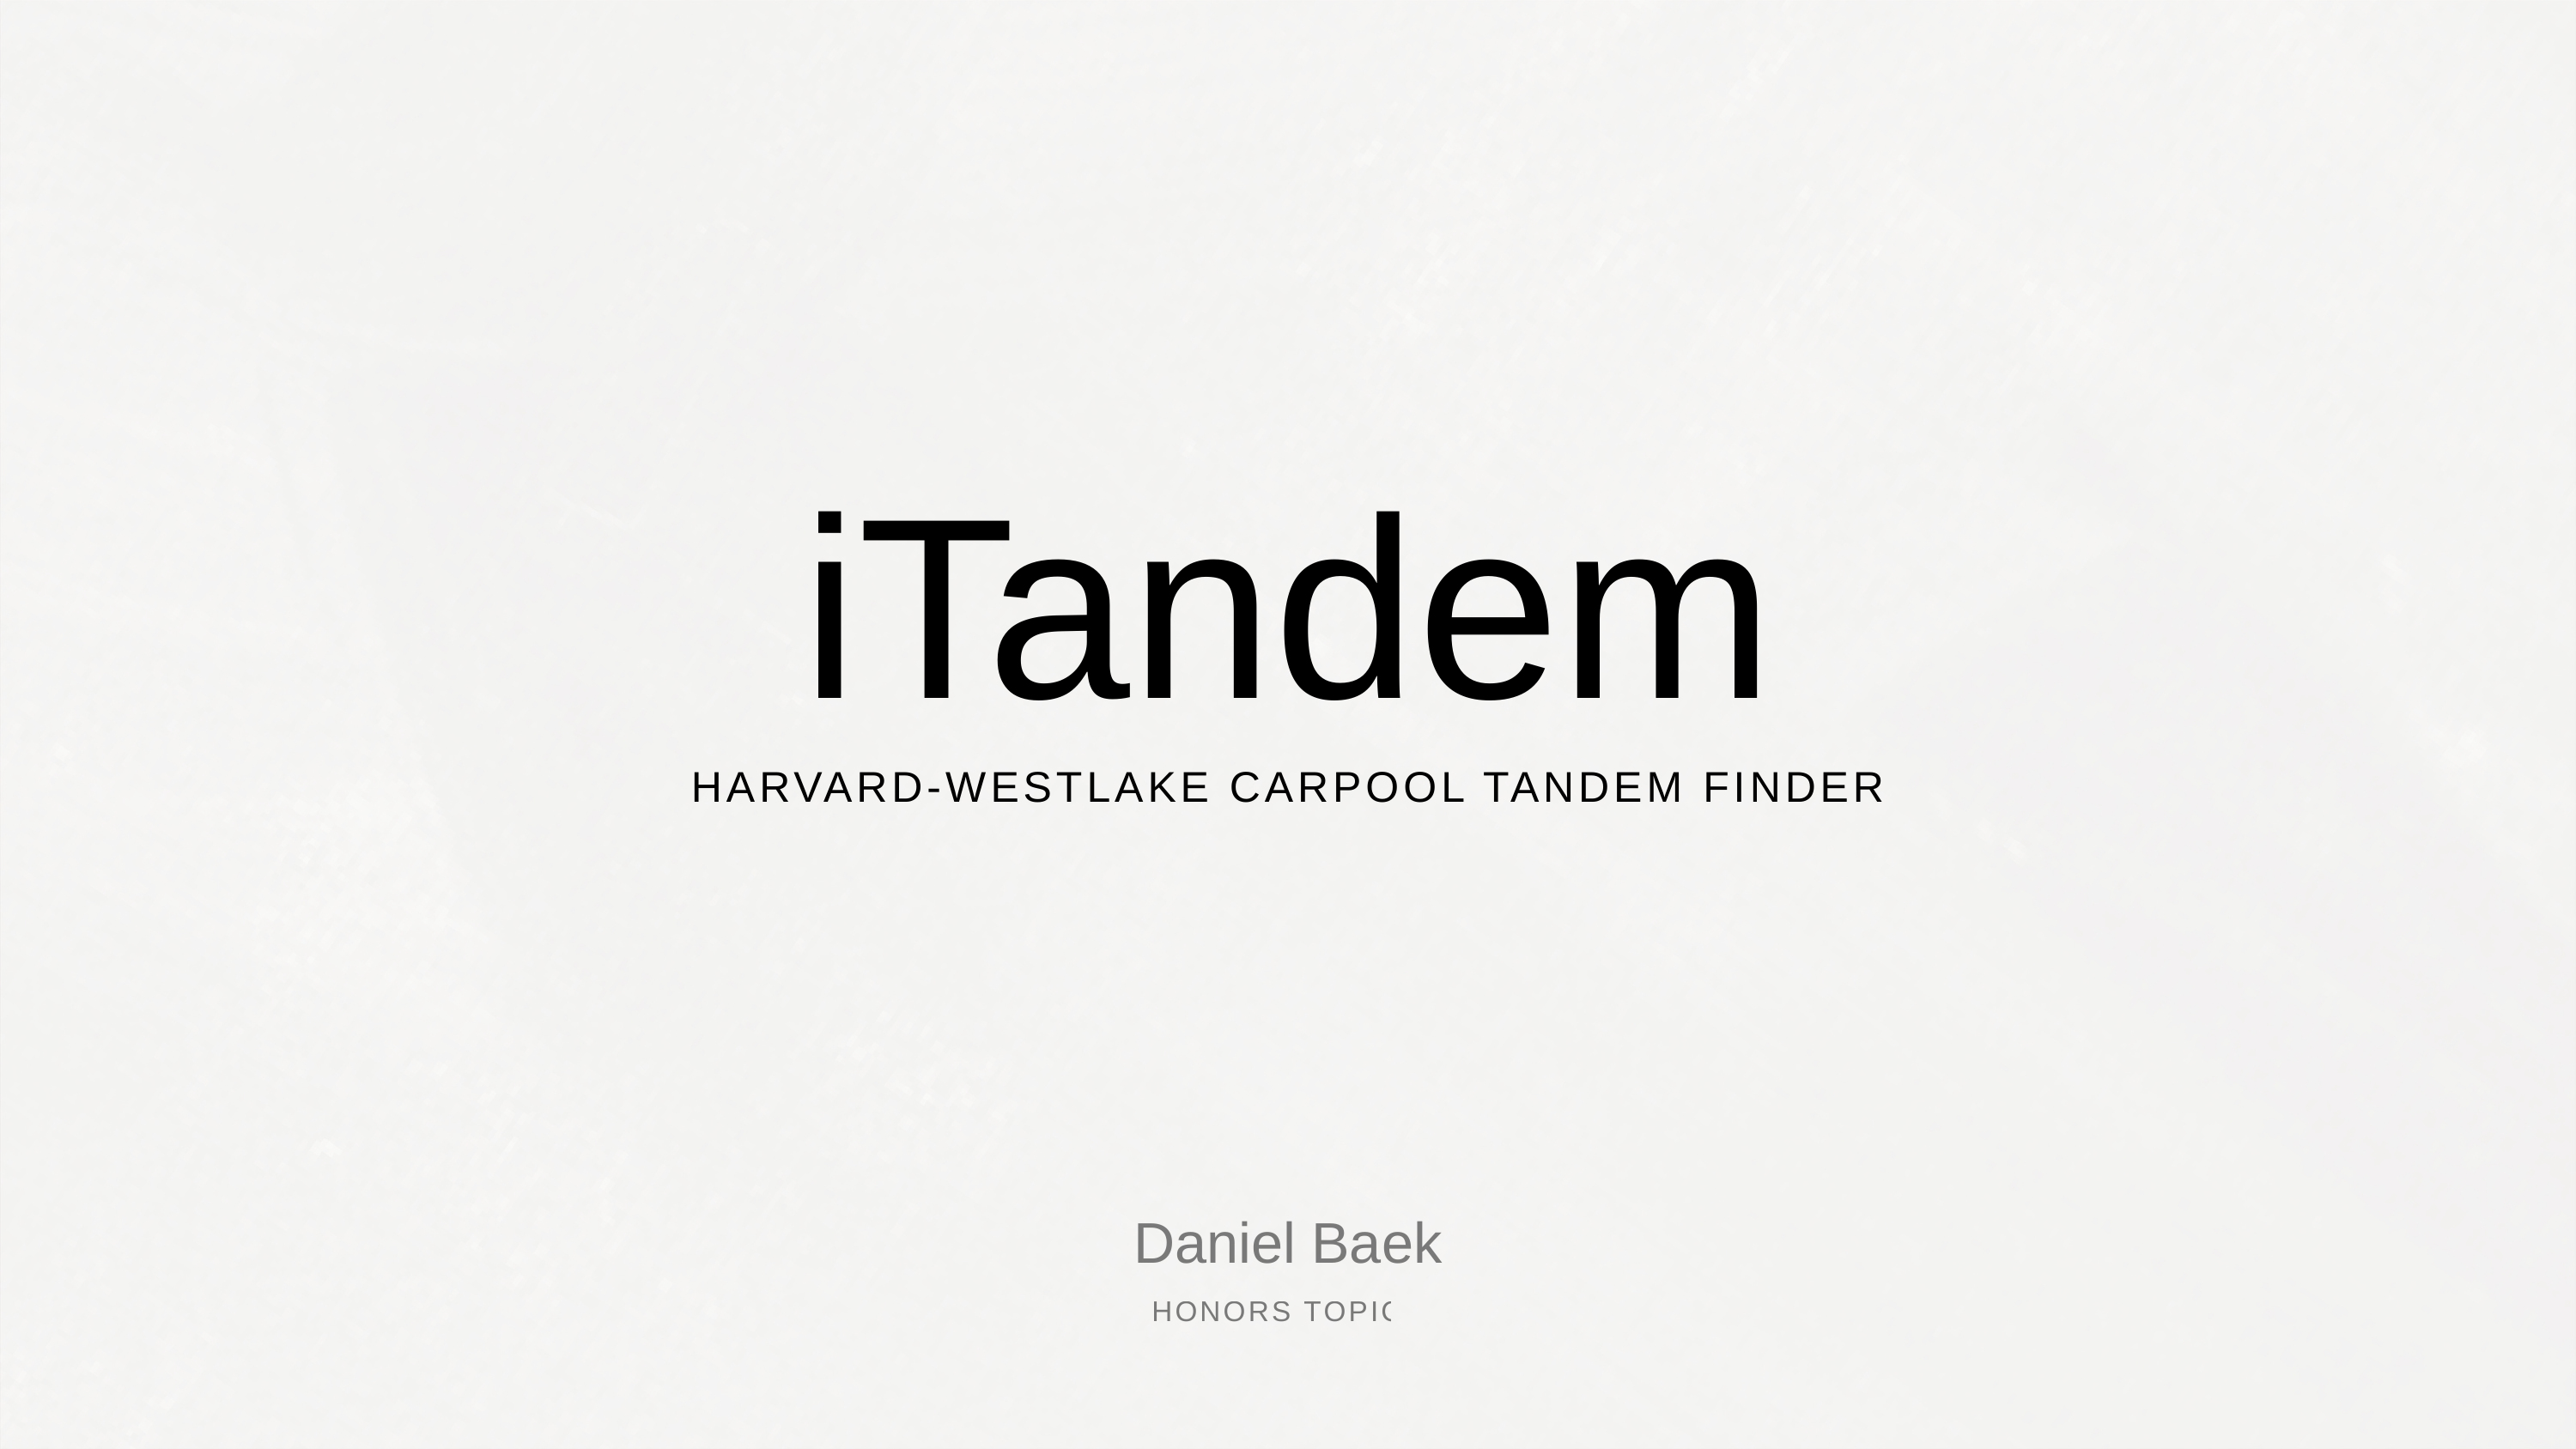

iTandem
HARVARD-WESTLAKE CARPOOL TANDEM FINDER
Daniel Baek
HONORS TOPICS